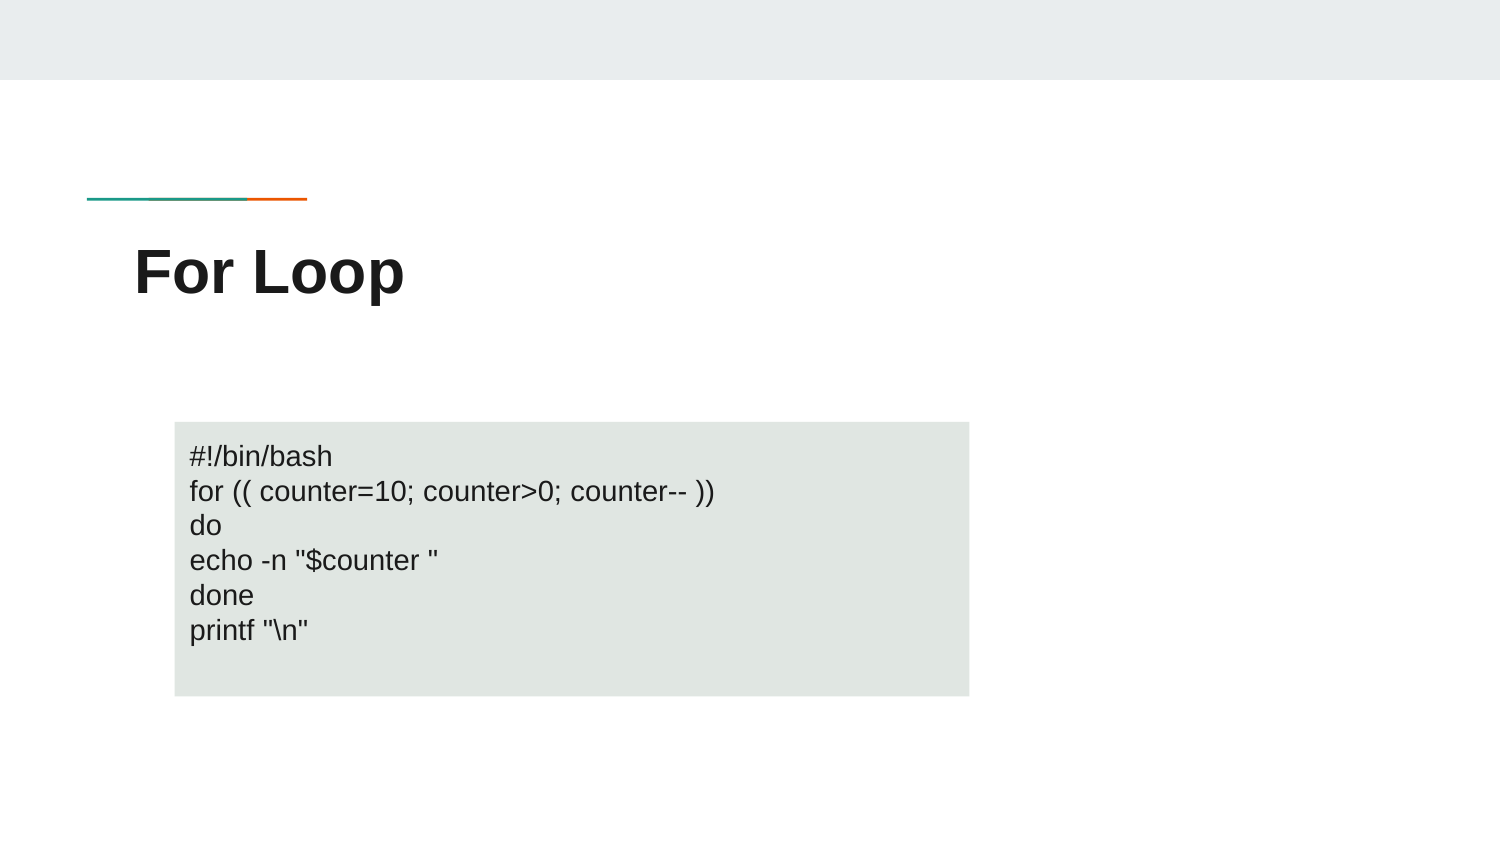

# For Loop

#!/bin/bash
for (( counter=10; counter>0; counter-- ))
do
echo -n "$counter "
done
printf "\n"